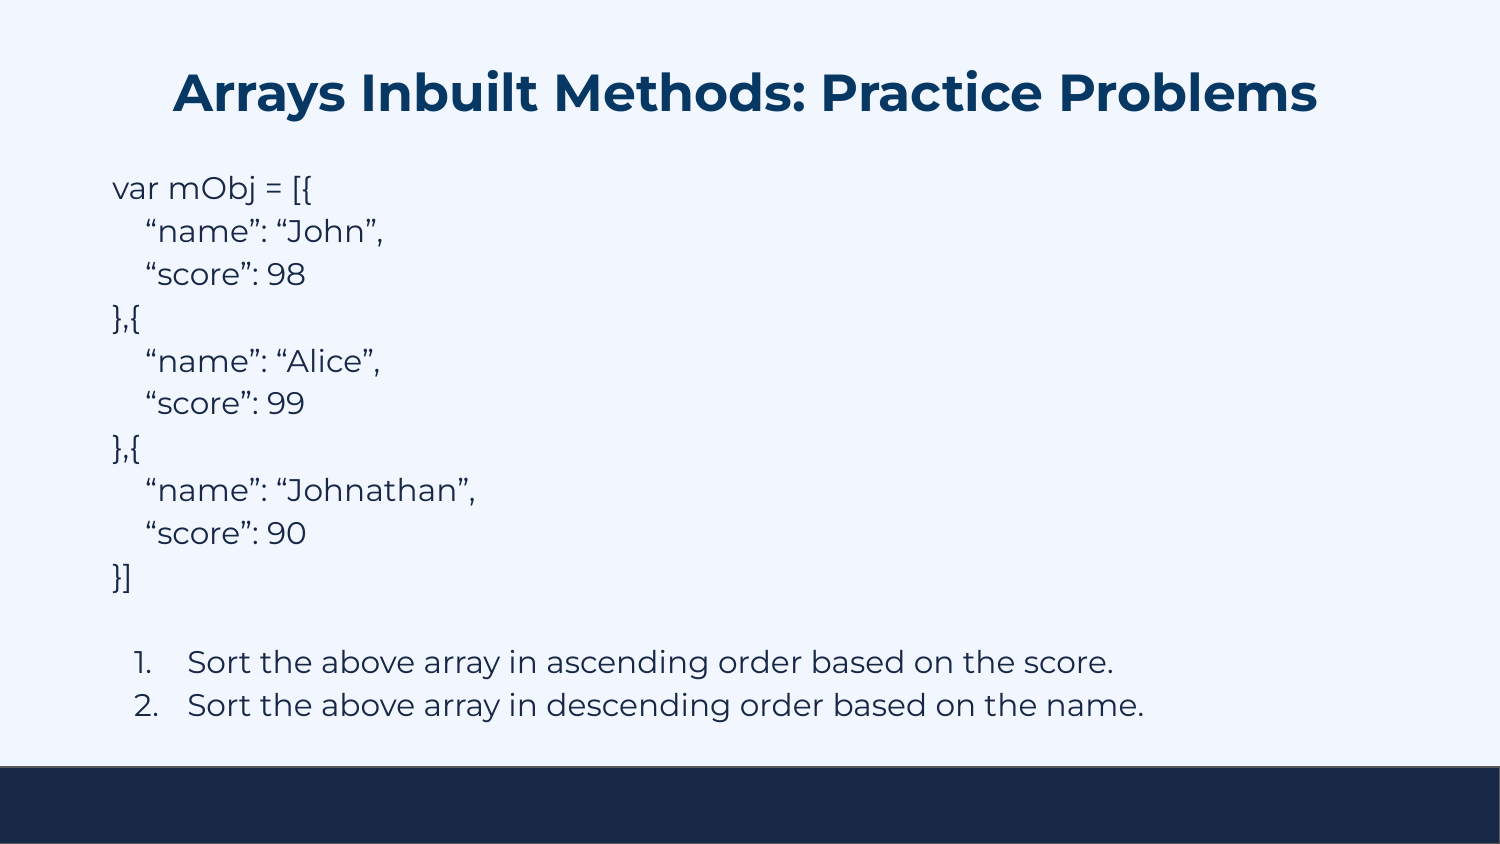

# Arrays Inbuilt Methods: Practice Problems
var mObj = [{
    “name”: “John”,
    “score”: 98
},{
    “name”: “Alice”,
    “score”: 99
},{
    “name”: “Johnathan”,
    “score”: 90
}]

Sort the above array in ascending order based on the score.
Sort the above array in descending order based on the name.